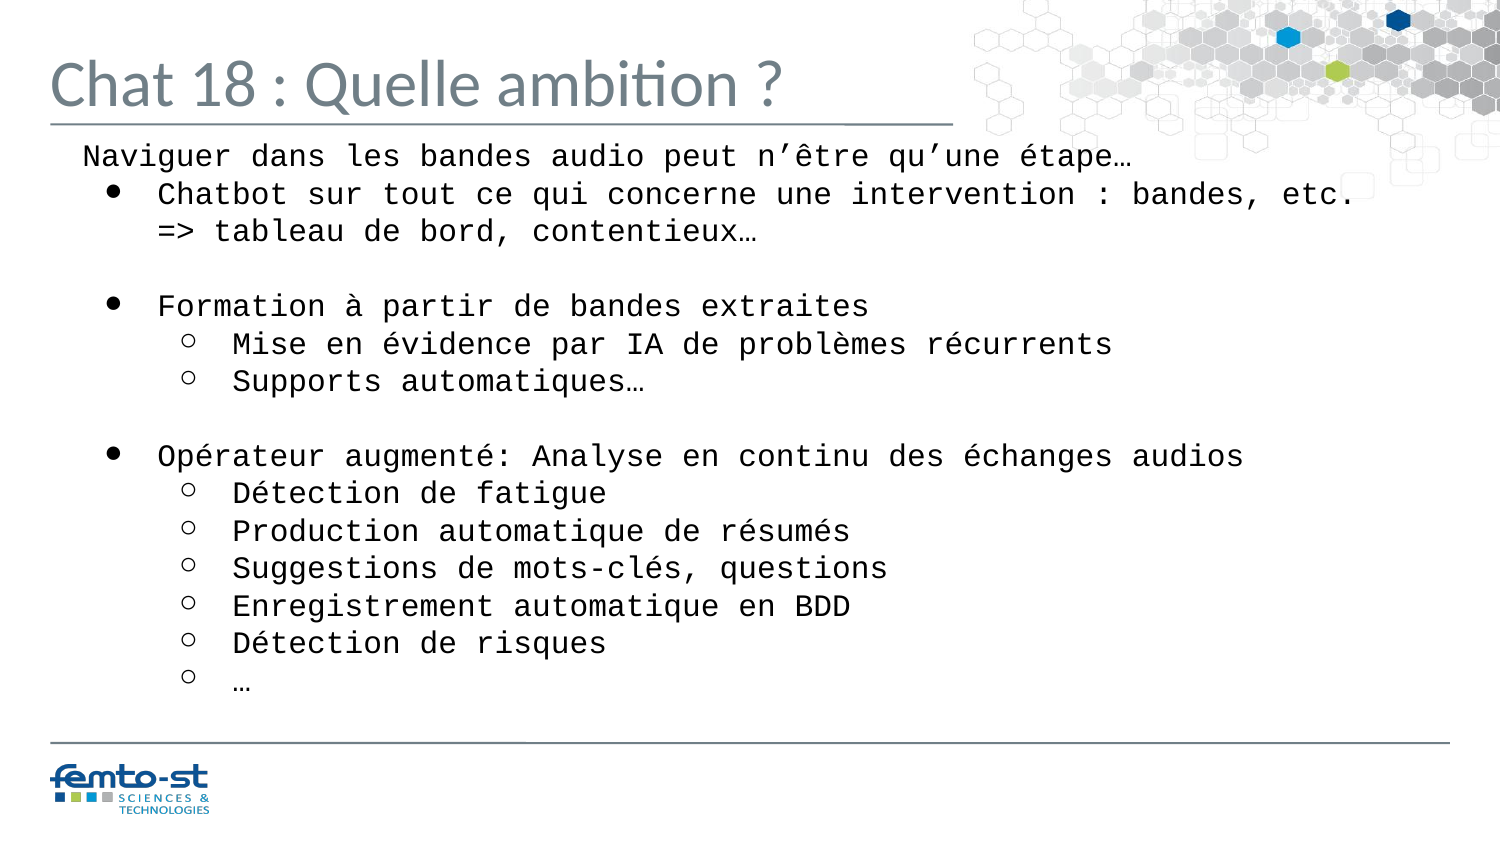

Chat 18 : Quelle ambition ?
Naviguer dans les bandes audio peut n’être qu’une étape…
Chatbot sur tout ce qui concerne une intervention : bandes, etc.
=> tableau de bord, contentieux…
Formation à partir de bandes extraites
Mise en évidence par IA de problèmes récurrents
Supports automatiques…
Opérateur augmenté: Analyse en continu des échanges audios
Détection de fatigue
Production automatique de résumés
Suggestions de mots-clés, questions
Enregistrement automatique en BDD
Détection de risques
…